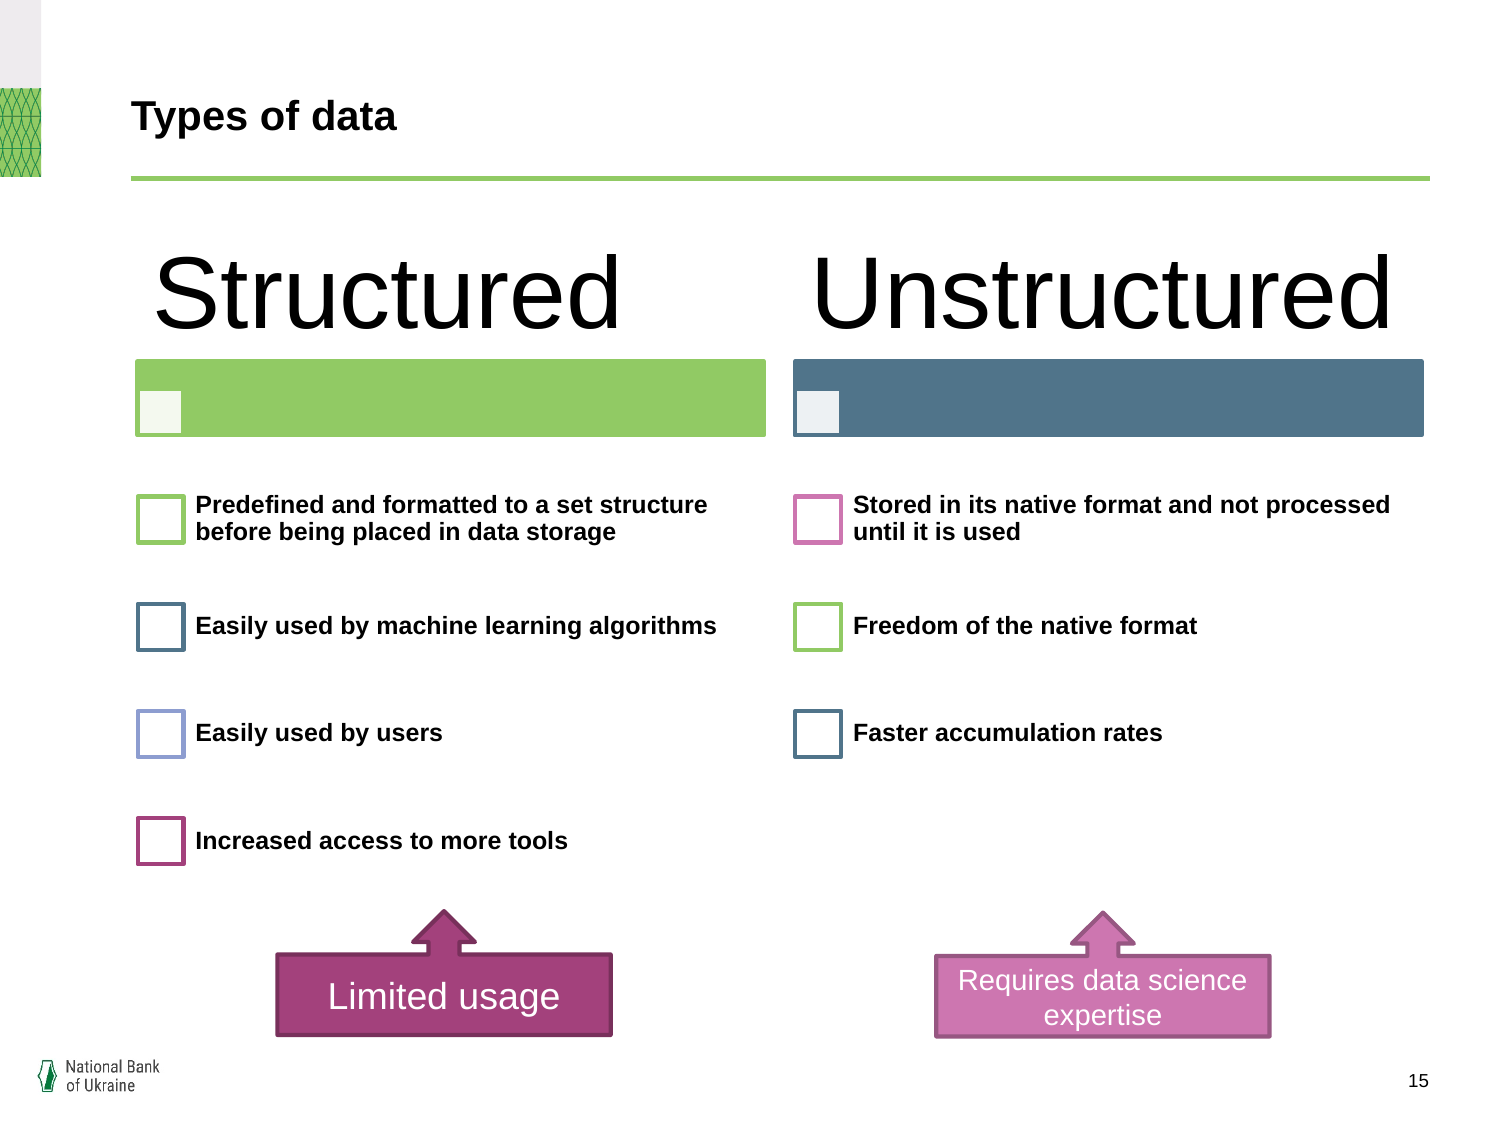

# Types of data
Structured
Predefined and formatted to a set structure before being placed in data storage
Easily used by machine learning algorithms
Easily used by users
Increased access to more tools
Unstructured
Stored in its native format and not processed until it is used
Freedom of the native format
Faster accumulation rates
Limited usage
Requires data science expertise
15